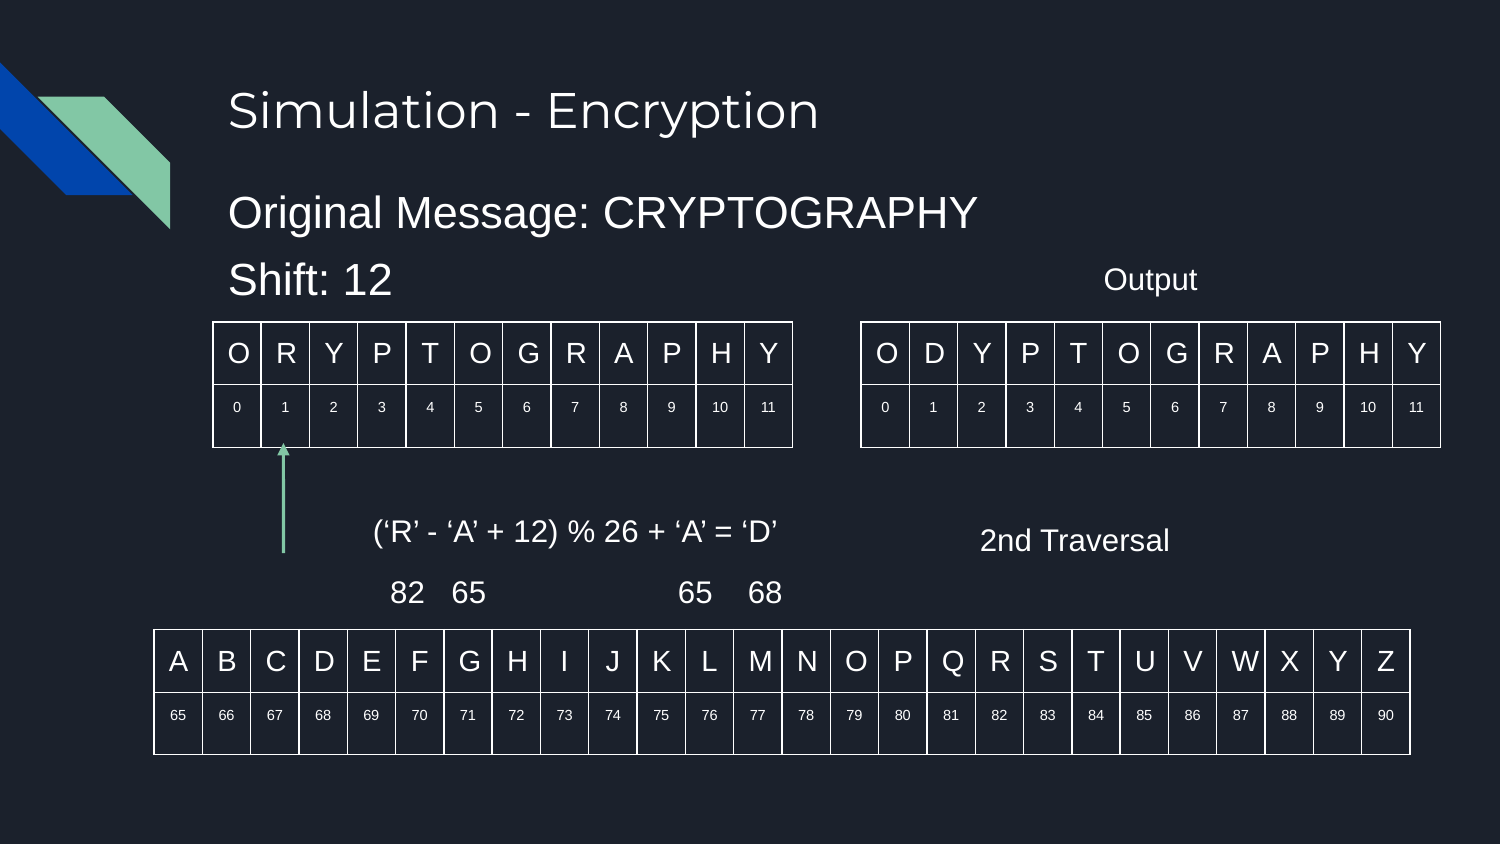

# Simulation - Encryption
Original Message: CRYPTOGRAPHY
Shift: 12

Output
| O | R | Y | P | T | O | G | R | A | P | H | Y |
| --- | --- | --- | --- | --- | --- | --- | --- | --- | --- | --- | --- |
| 0 | 1 | 2 | 3 | 4 | 5 | 6 | 7 | 8 | 9 | 10 | 11 |
| O | D | Y | P | T | O | G | R | A | P | H | Y |
| --- | --- | --- | --- | --- | --- | --- | --- | --- | --- | --- | --- |
| 0 | 1 | 2 | 3 | 4 | 5 | 6 | 7 | 8 | 9 | 10 | 11 |
(‘R’ - ‘A’ + 12) % 26 + ‘A’ = ‘D’
  82   65                      65    68

2nd Traversal
| A | B | C | D | E | F | G | H | I | J | K | L | M | N | O | P | Q | R | S | T | U | V | W | X | Y | Z |
| --- | --- | --- | --- | --- | --- | --- | --- | --- | --- | --- | --- | --- | --- | --- | --- | --- | --- | --- | --- | --- | --- | --- | --- | --- | --- |
| 65 | 66 | 67 | 68 | 69 | 70 | 71 | 72 | 73 | 74 | 75 | 76 | 77 | 78 | 79 | 80 | 81 | 82 | 83 | 84 | 85 | 86 | 87 | 88 | 89 | 90 |